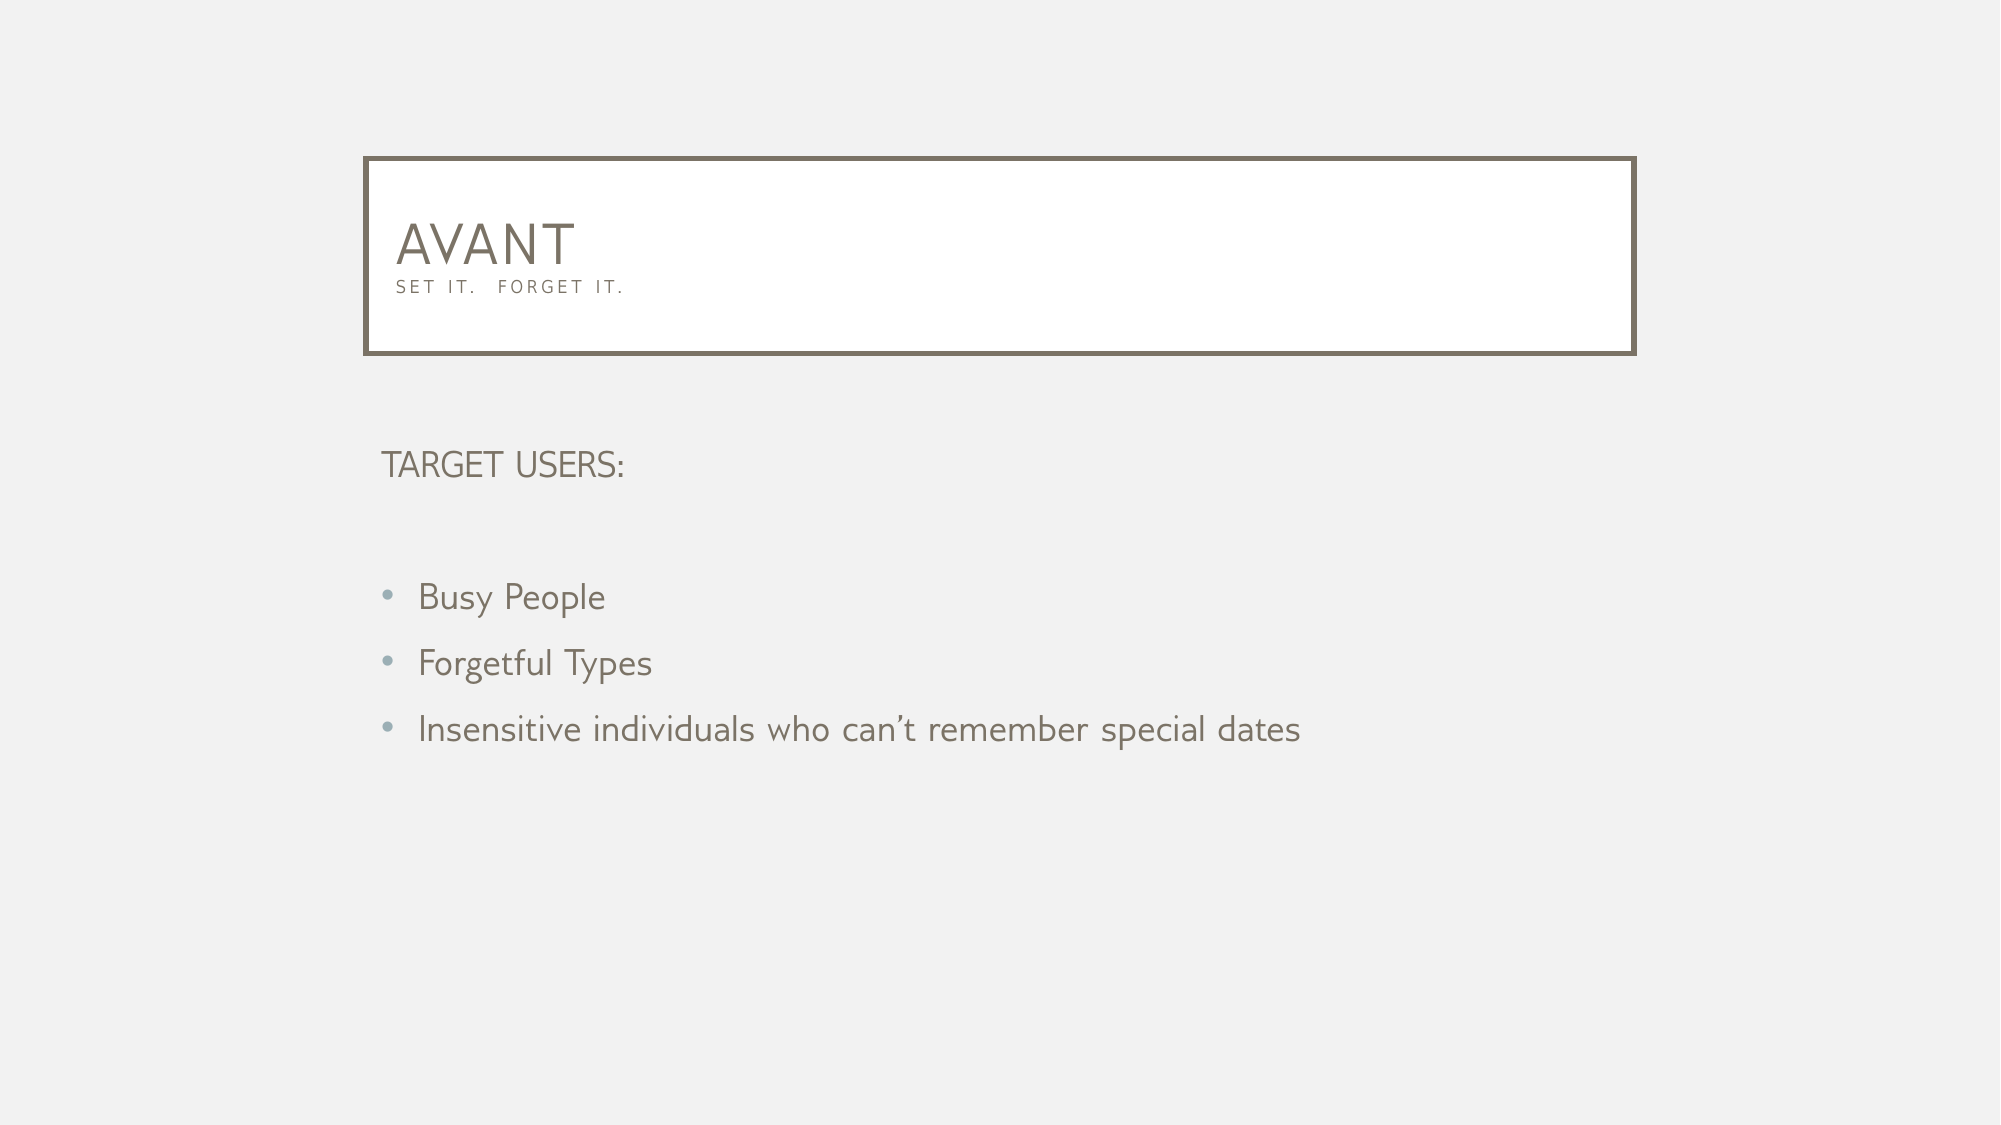

# Avant set it.  Forget it.
TARGET USERS:

Busy People
Forgetful Types
Insensitive individuals who can’t remember special dates